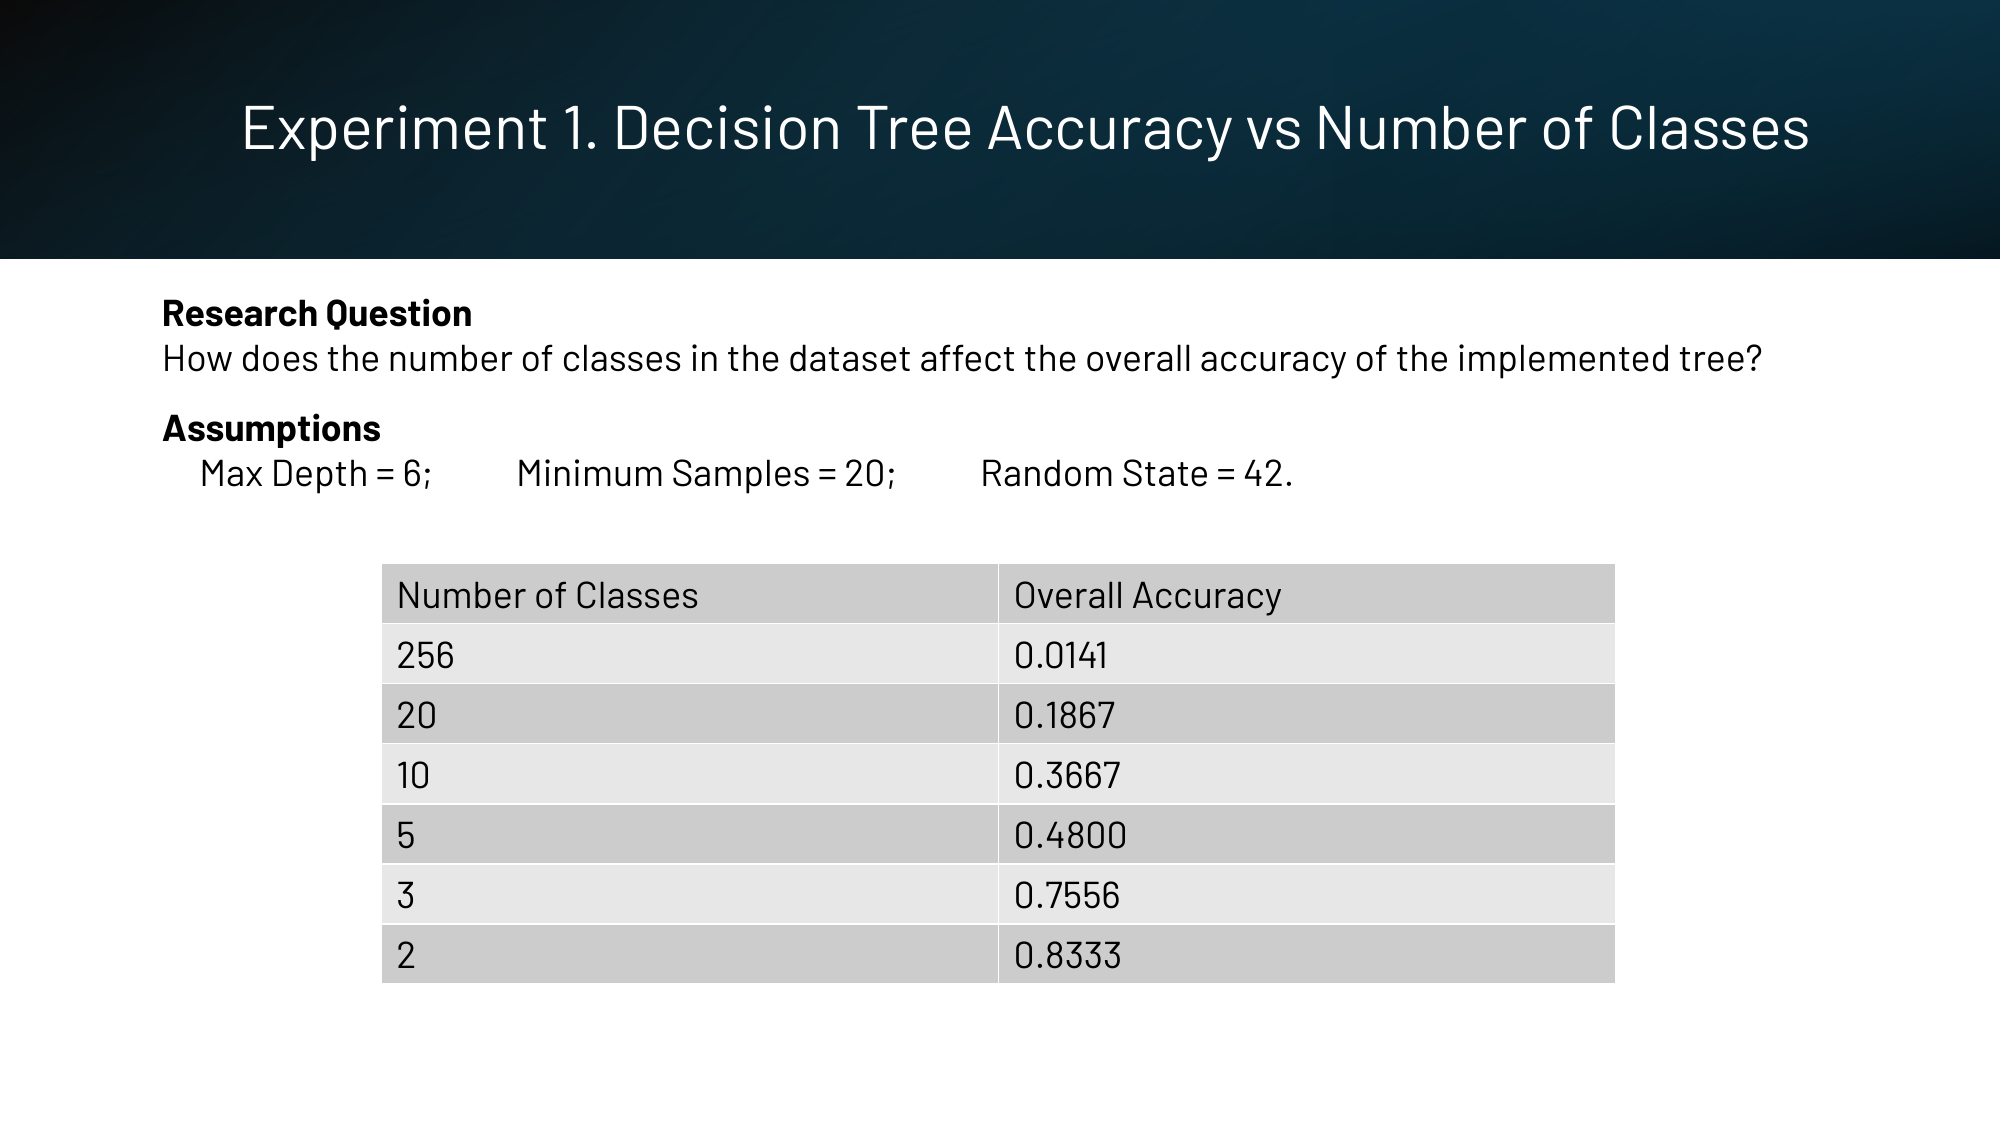

# Experiment 1. Decision Tree Accuracy vs Number of Classes
Research Question
How does the number of classes in the dataset affect the overall accuracy of the implemented tree?

Assumptions
 Max Depth = 6;   Minimum Samples = 20;   Random State = 42.

| Number of Classes | Overall Accuracy |
| --- | --- |
| 256 | 0.0141 |
| 20 | 0.1867 |
| 10 | 0.3667 |
| 5 | 0.4800 |
| 3 | 0.7556 |
| 2 | 0.8333 |
44